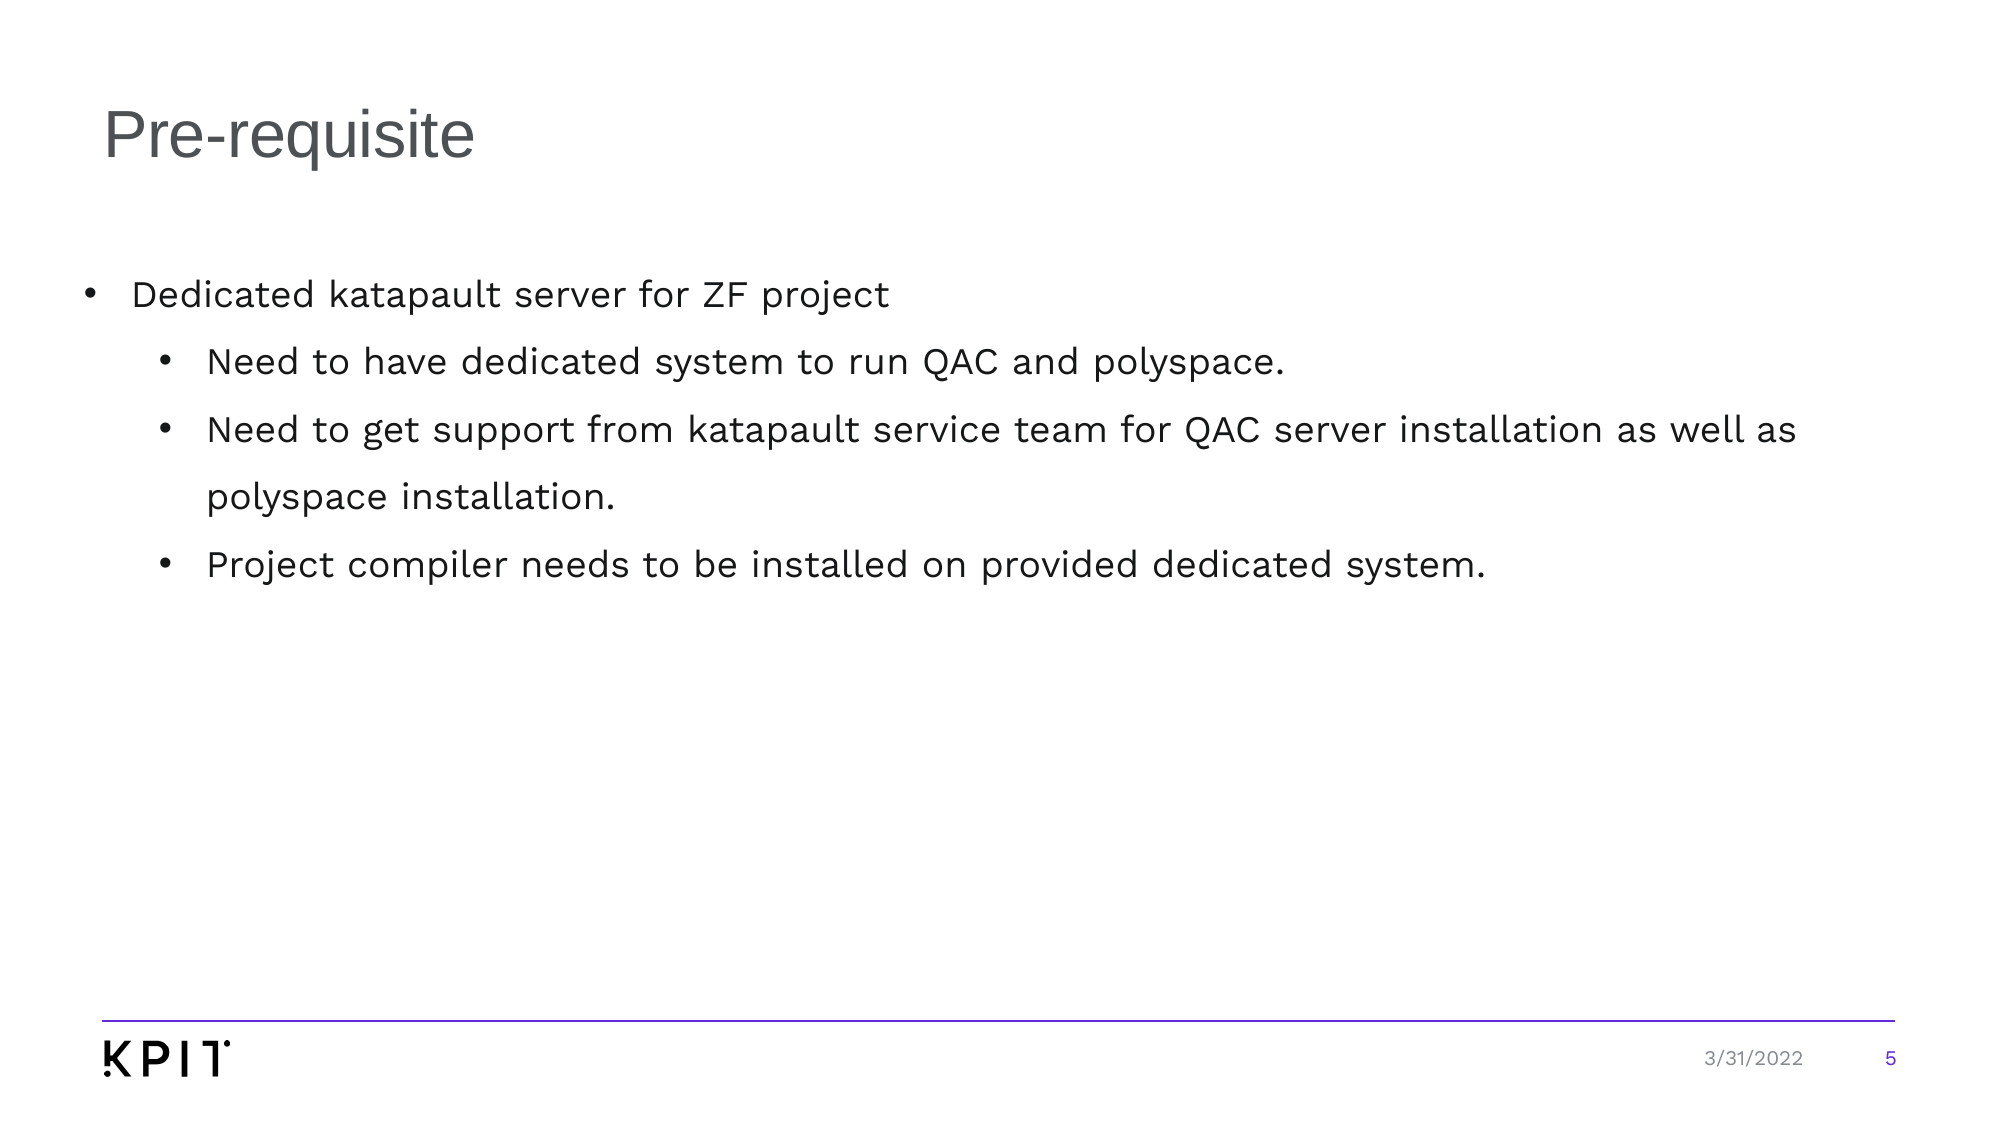

# Pre-requisite
Dedicated katapault server for ZF project
Need to have dedicated system to run QAC and polyspace.
Need to get support from katapault service team for QAC server installation as well as polyspace installation.
Project compiler needs to be installed on provided dedicated system.
5
3/31/2022